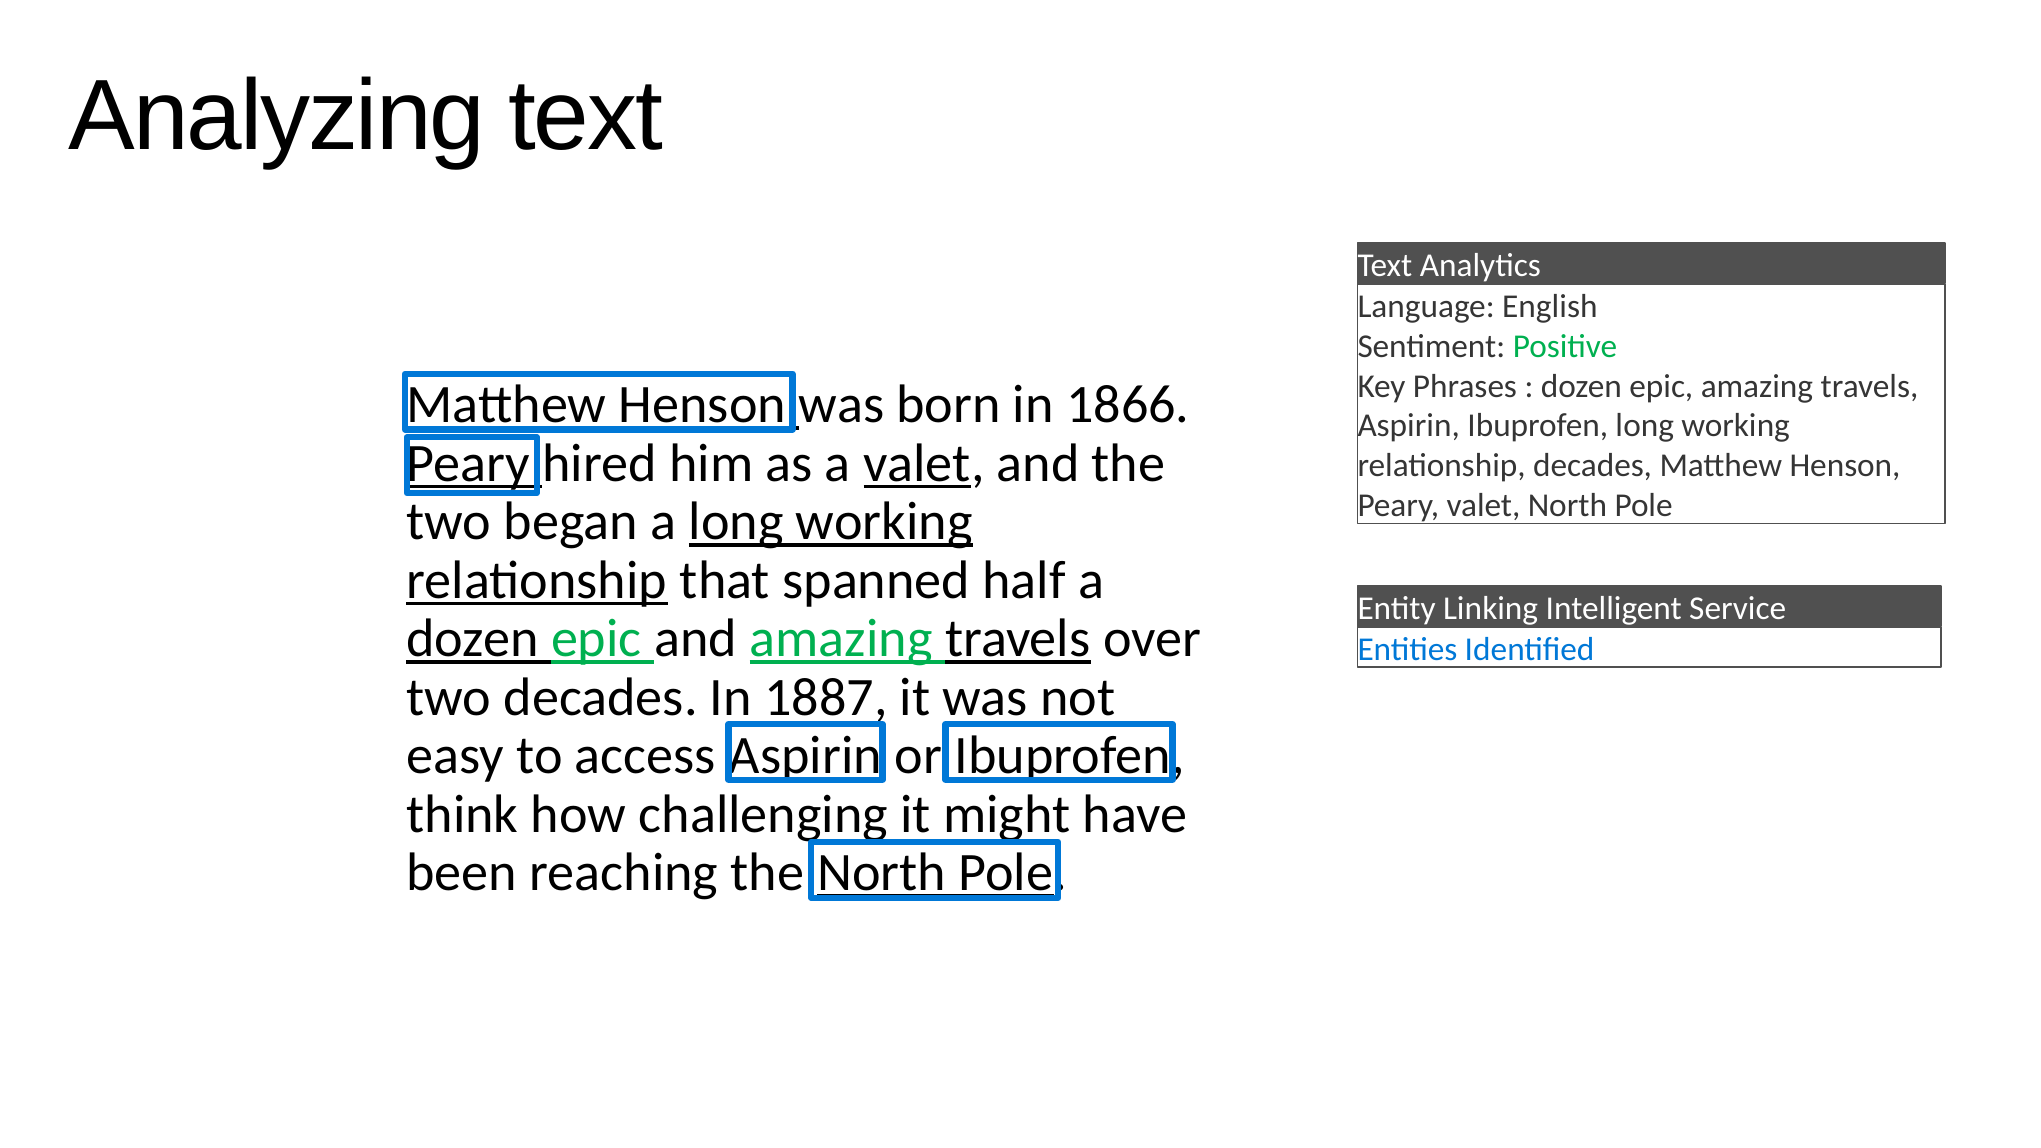

# Analyzing text
Text Analytics
Language: English
Sentiment: Positive
Key Phrases : dozen epic, amazing travels, Aspirin, Ibuprofen, long working relationship, decades, Matthew Henson, Peary, valet, North Pole
Matthew Henson was born in 1866. Peary hired him as a valet, and the two began a long working relationship that spanned half a dozen epic and amazing travels over two decades. In 1887, it was not easy to access Aspirin or Ibuprofen, think how challenging it might have been reaching the North Pole.

Entity Linking Intelligent Service
Entities Identified